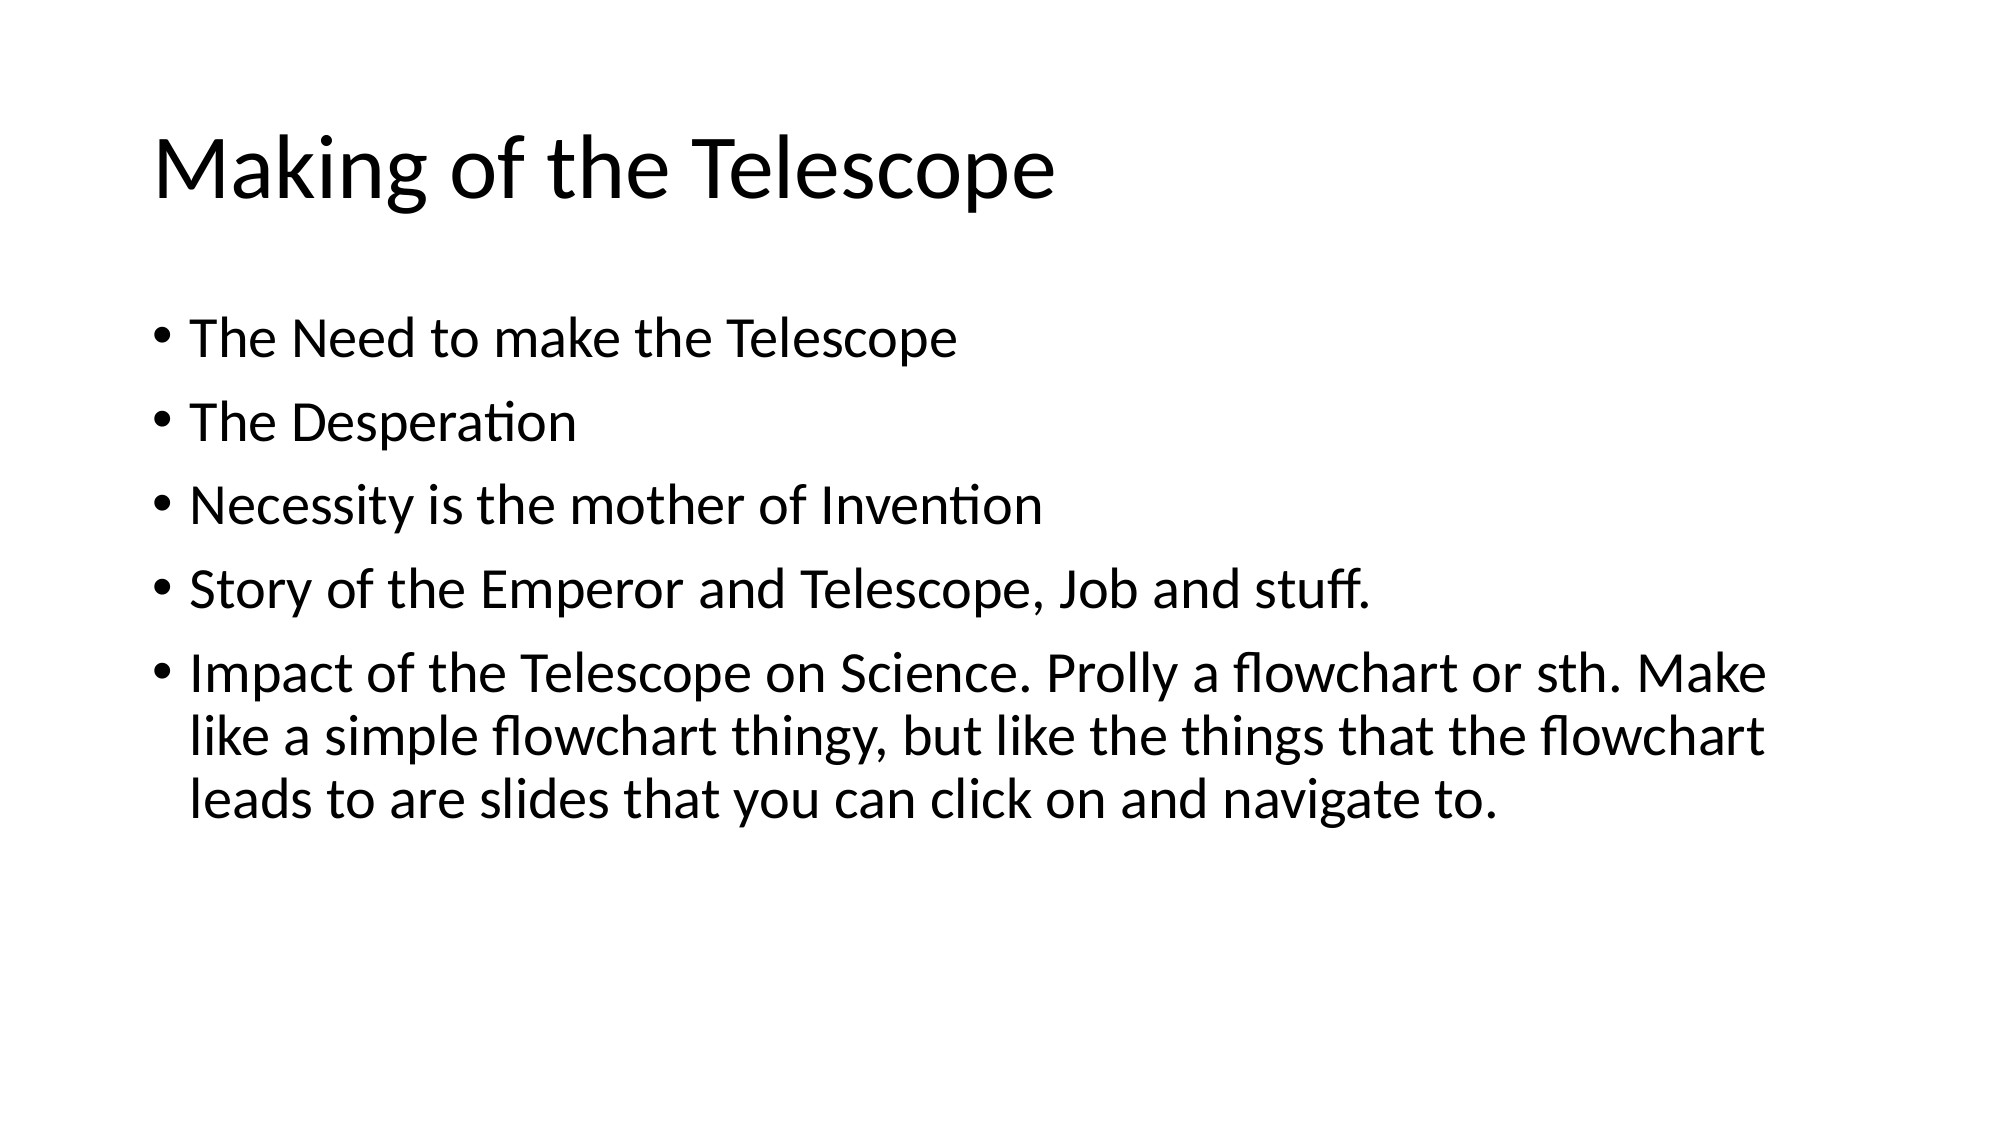

# Making of the Telescope
The Need to make the Telescope
The Desperation
Necessity is the mother of Invention
Story of the Emperor and Telescope, Job and stuff.
Impact of the Telescope on Science. Prolly a flowchart or sth. Make like a simple flowchart thingy, but like the things that the flowchart leads to are slides that you can click on and navigate to.